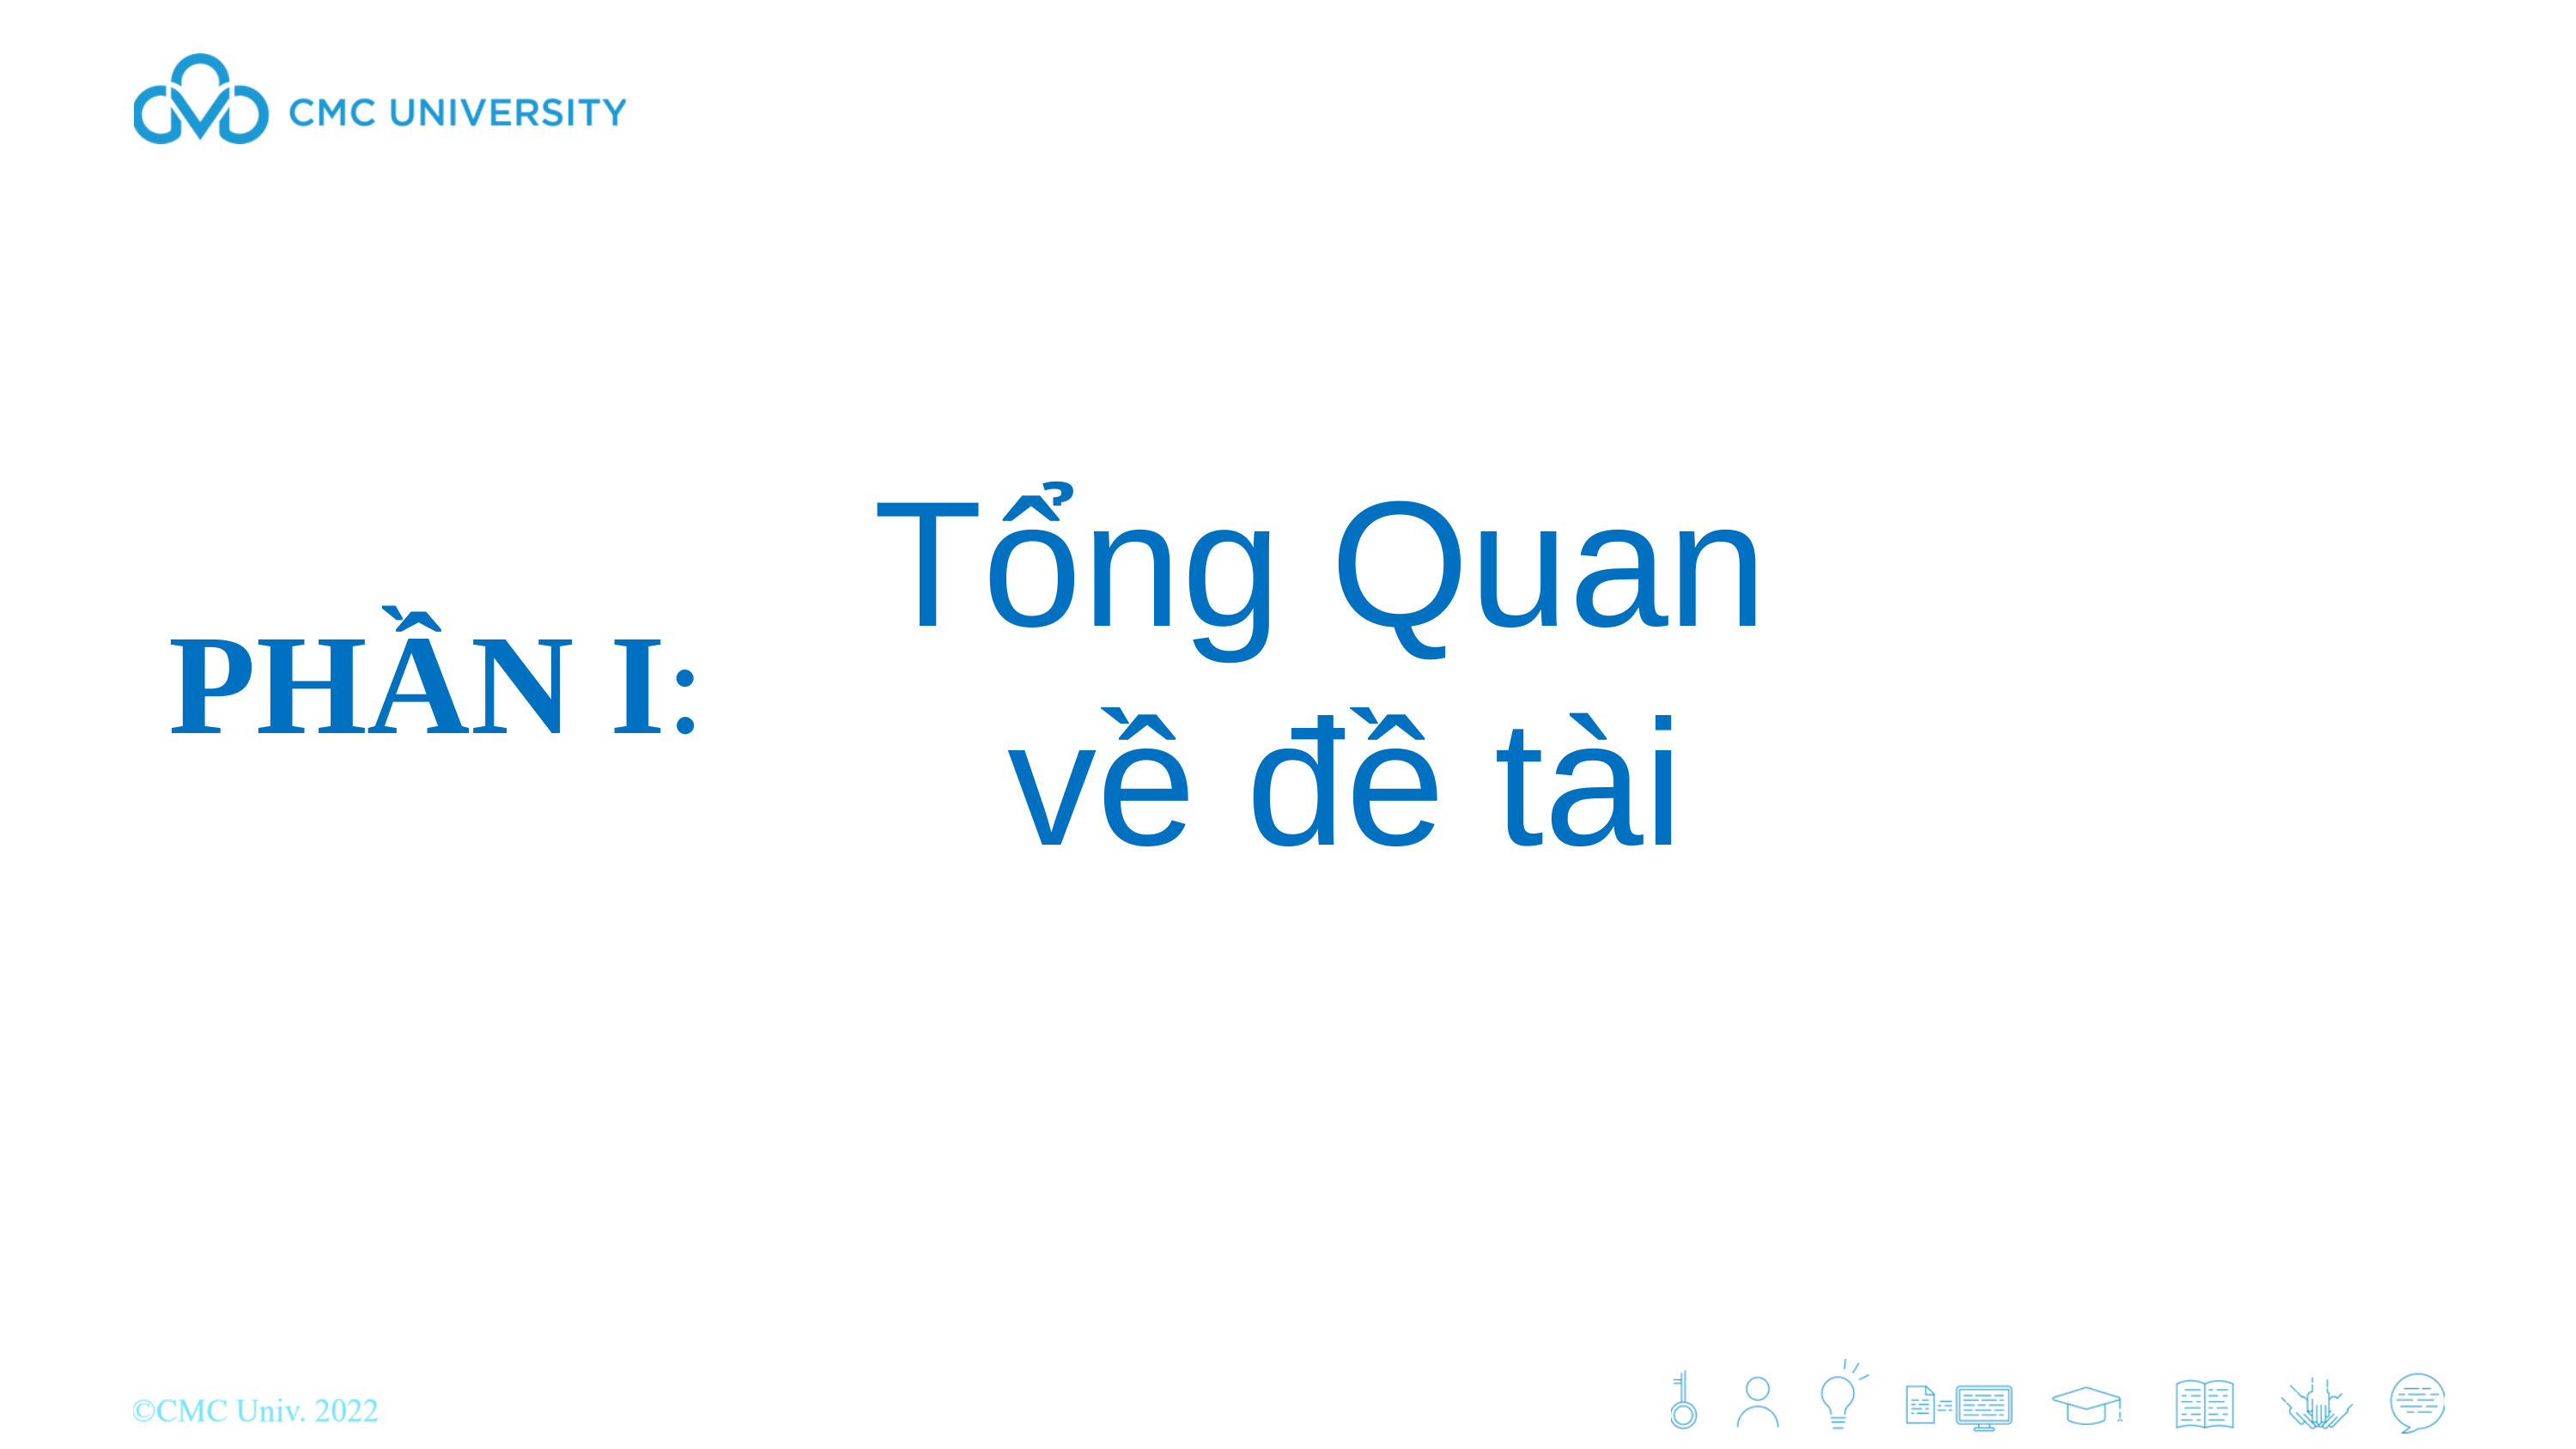

# PHẦN I:
Tổng Quan

về đề tài